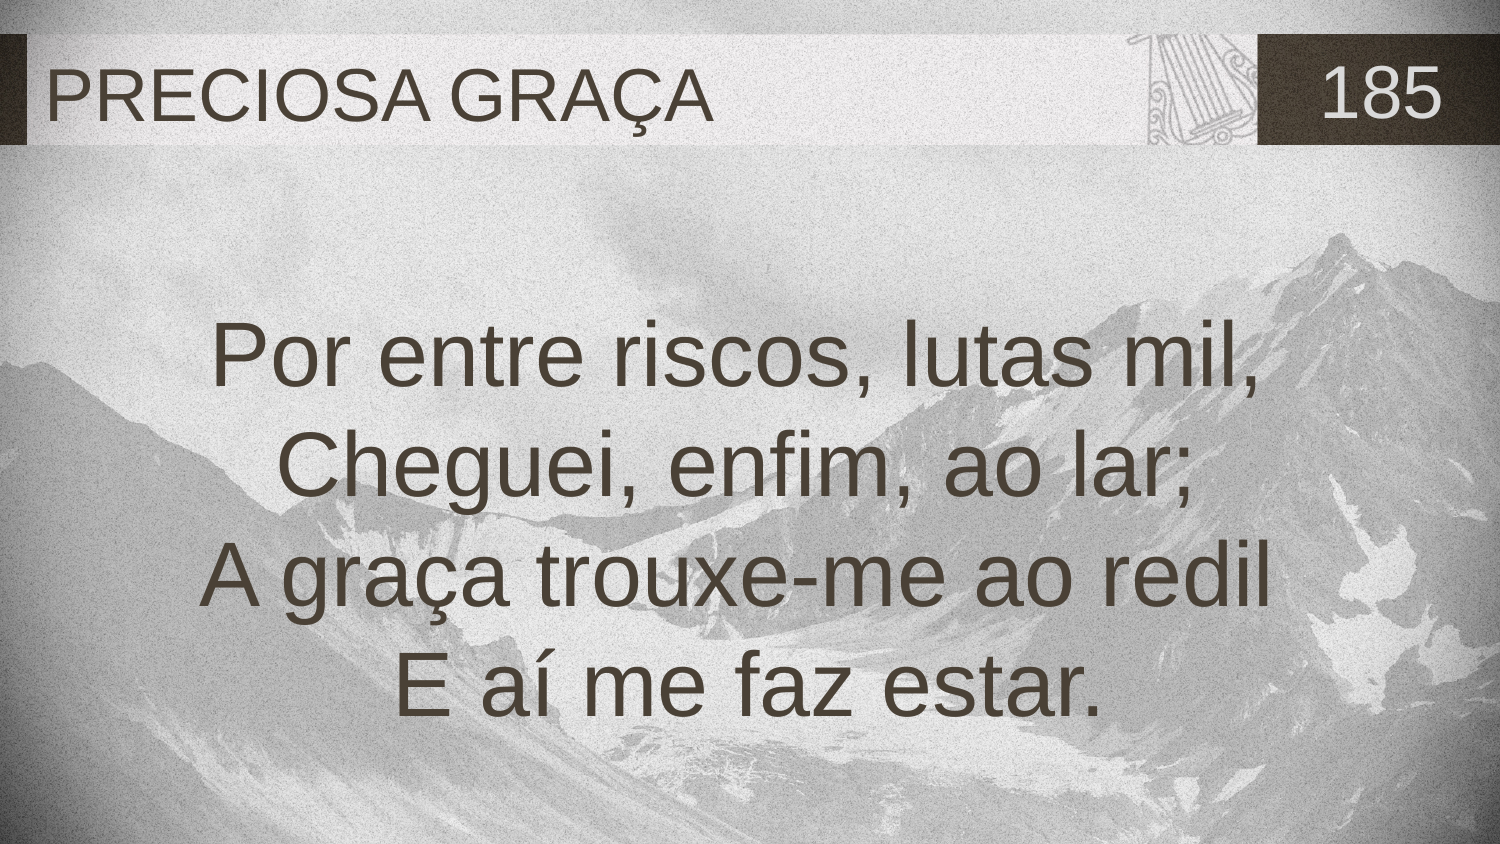

# PRECIOSA GRAÇA
185
Por entre riscos, lutas mil,
Cheguei, enfim, ao lar;
A graça trouxe-me ao redil
E aí me faz estar.